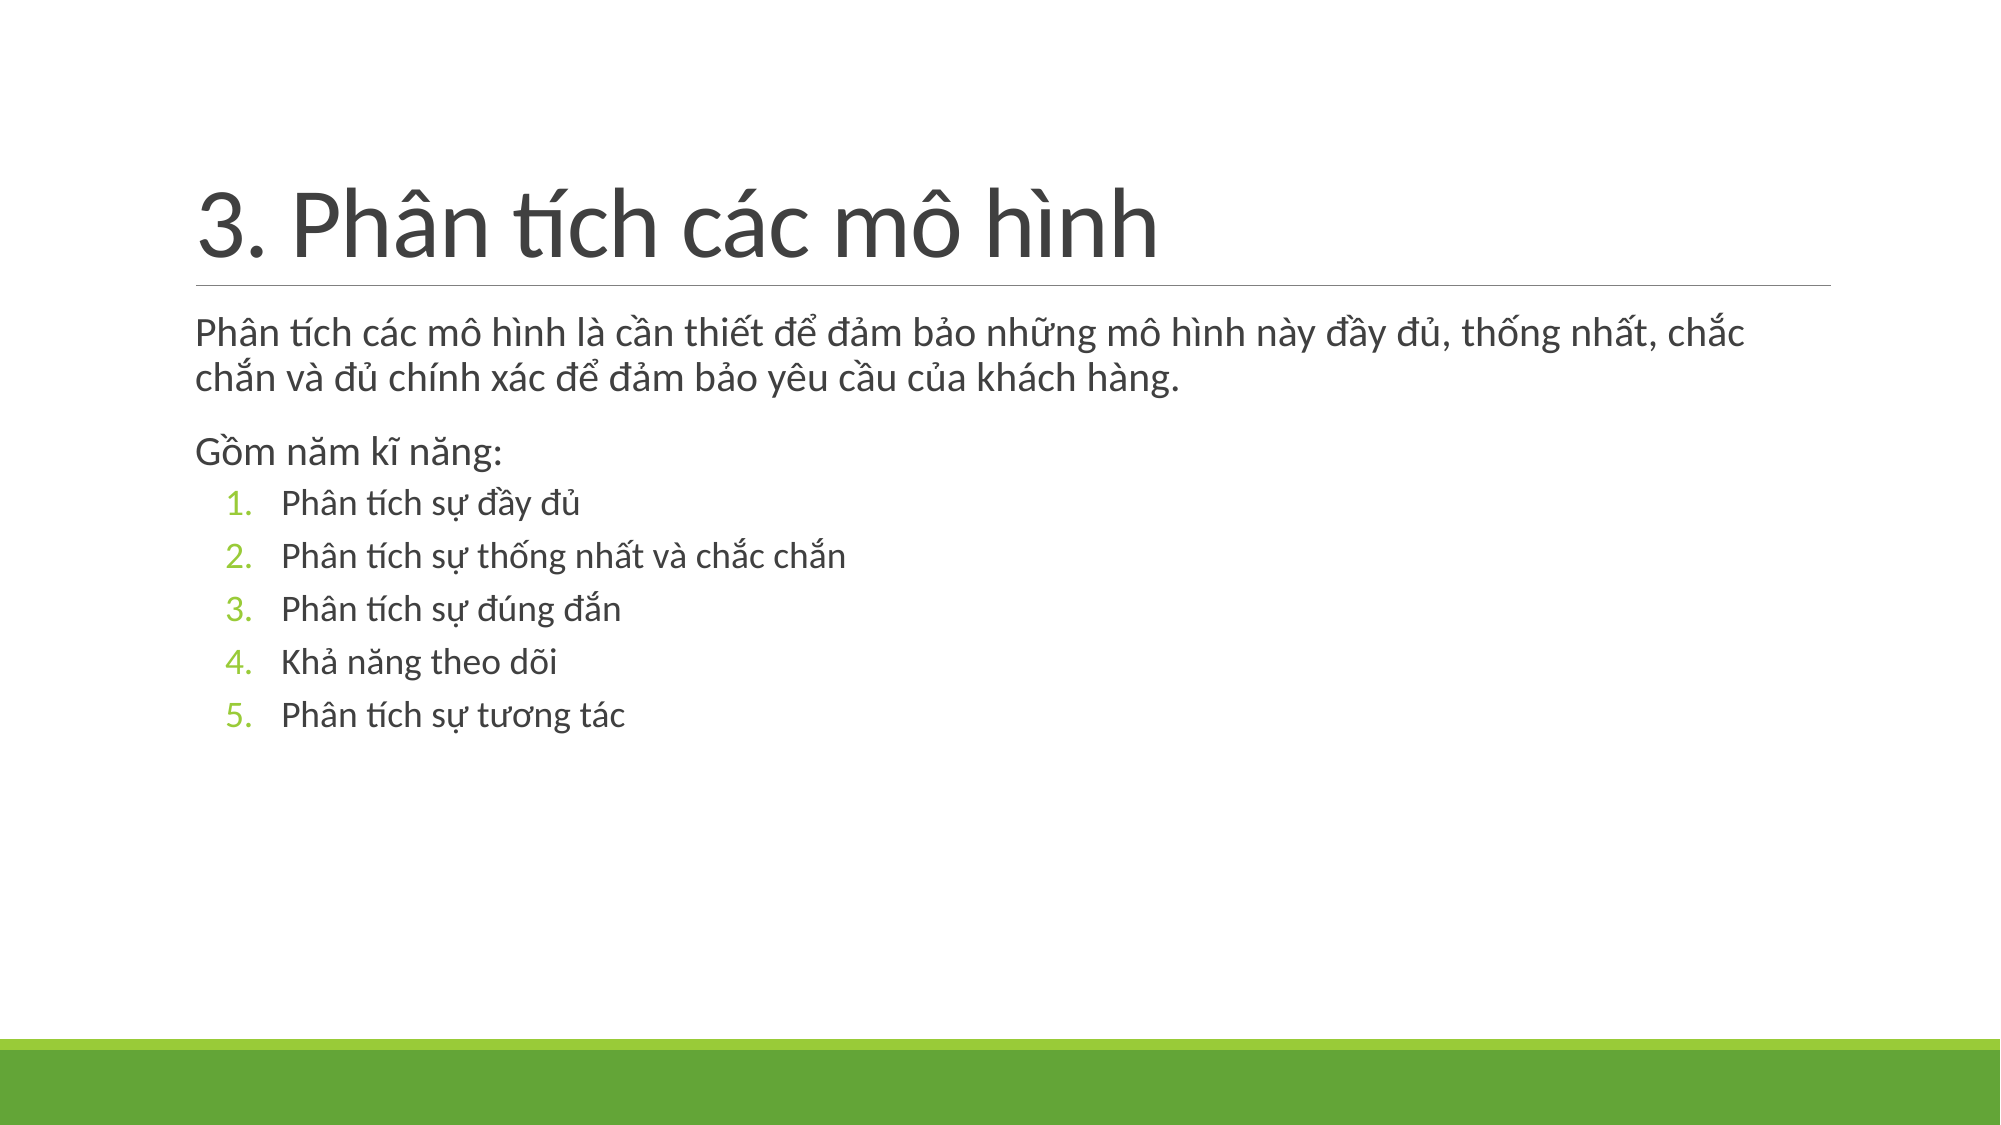

# 3. Phân tích các mô hình
Phân tích các mô hình là cần thiết để đảm bảo những mô hình này đầy đủ, thống nhất, chắc chắn và đủ chính xác để đảm bảo yêu cầu của khách hàng.
Gồm năm kĩ năng:
Phân tích sự đầy đủ
Phân tích sự thống nhất và chắc chắn
Phân tích sự đúng đắn
Khả năng theo dõi
Phân tích sự tương tác